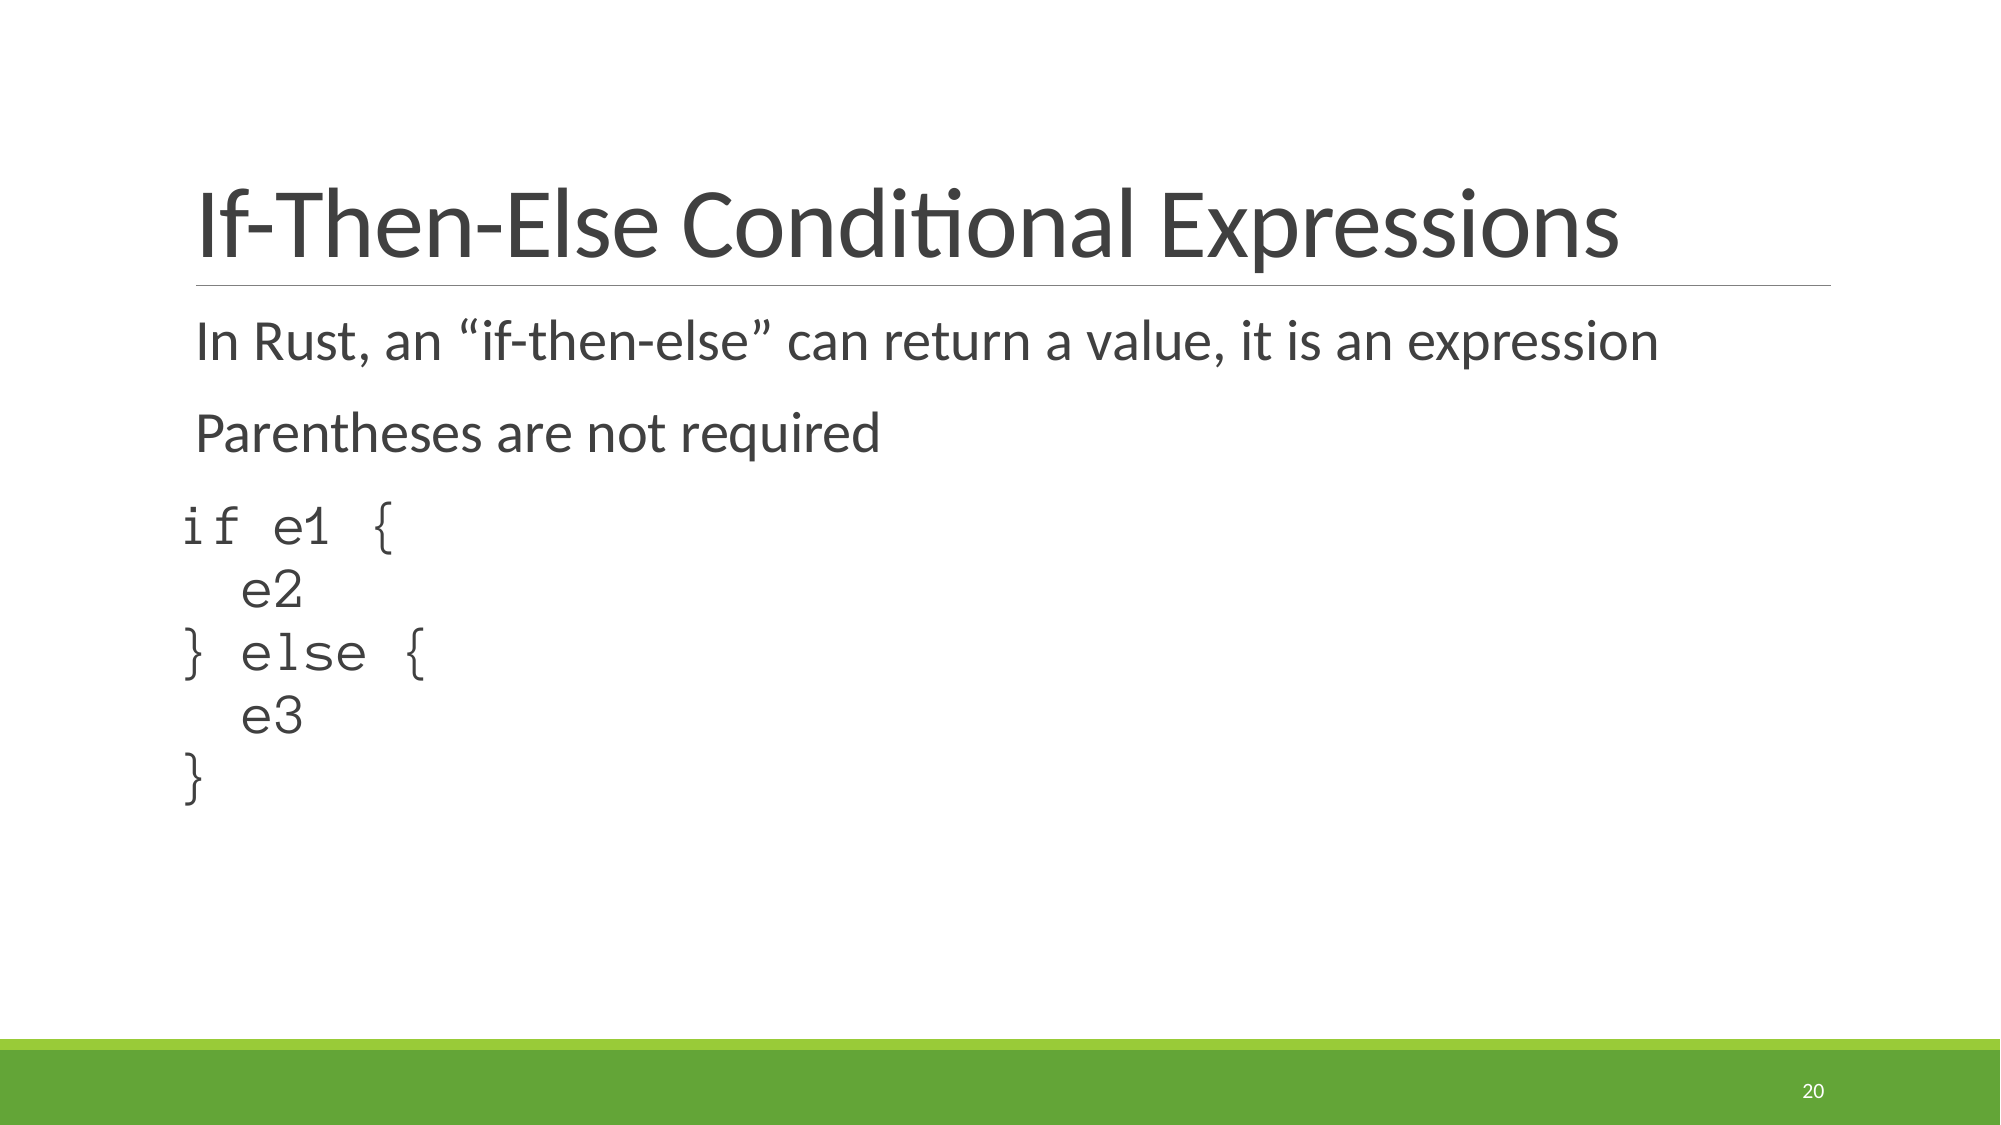

# If-Then-Else Conditional Expressions
In Rust, an “if-then-else” can return a value, it is an expression
Parentheses are not required
if e1 {
  e2
} else {
  e3
}
20